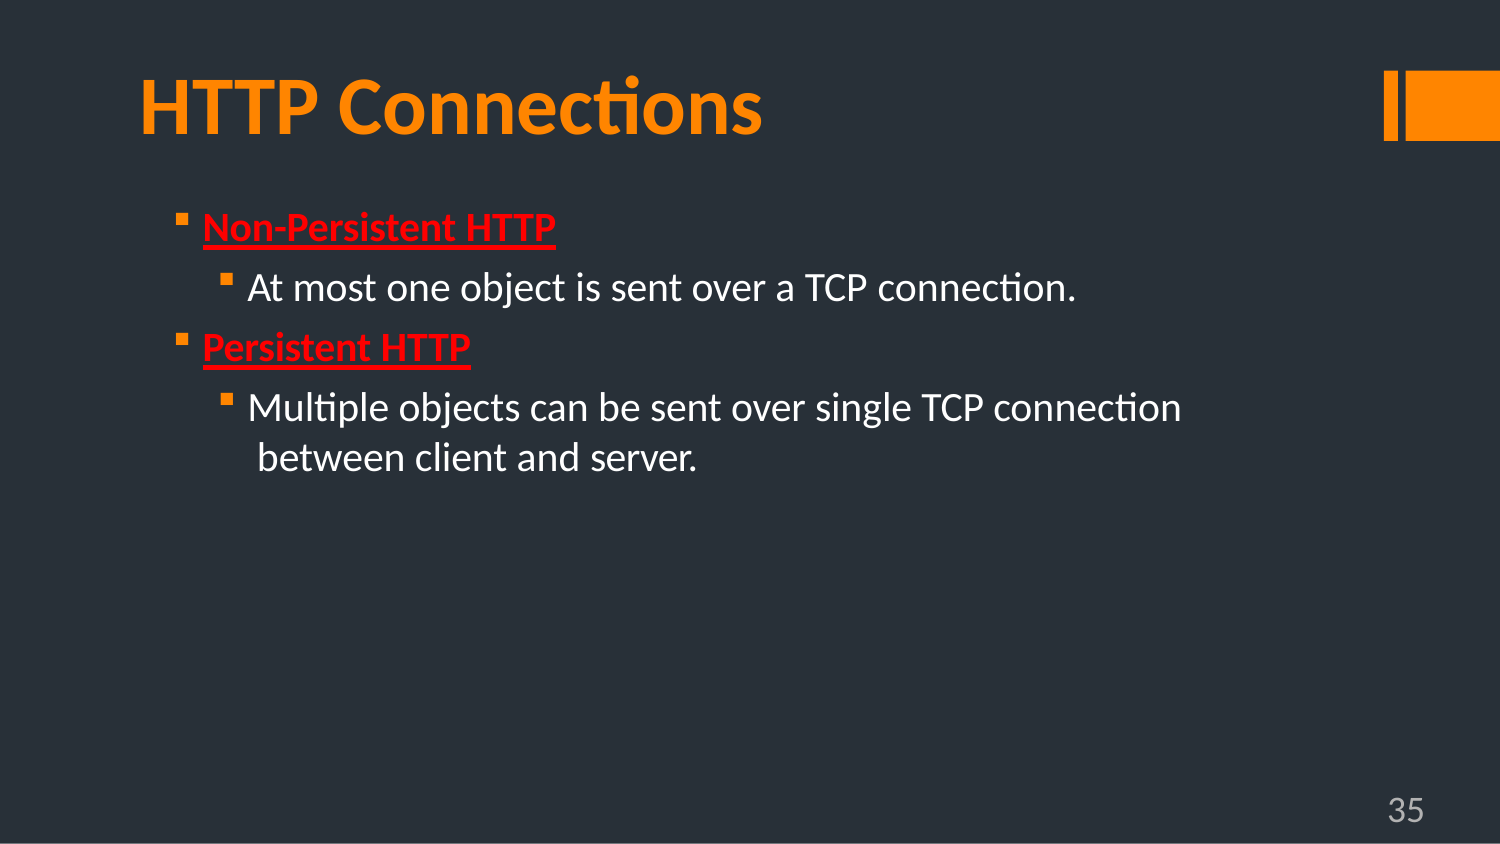

# HTTP Connections
Non-Persistent HTTP
At most one object is sent over a TCP connection.
Persistent HTTP
Multiple objects can be sent over single TCP connection  between client and server.
35